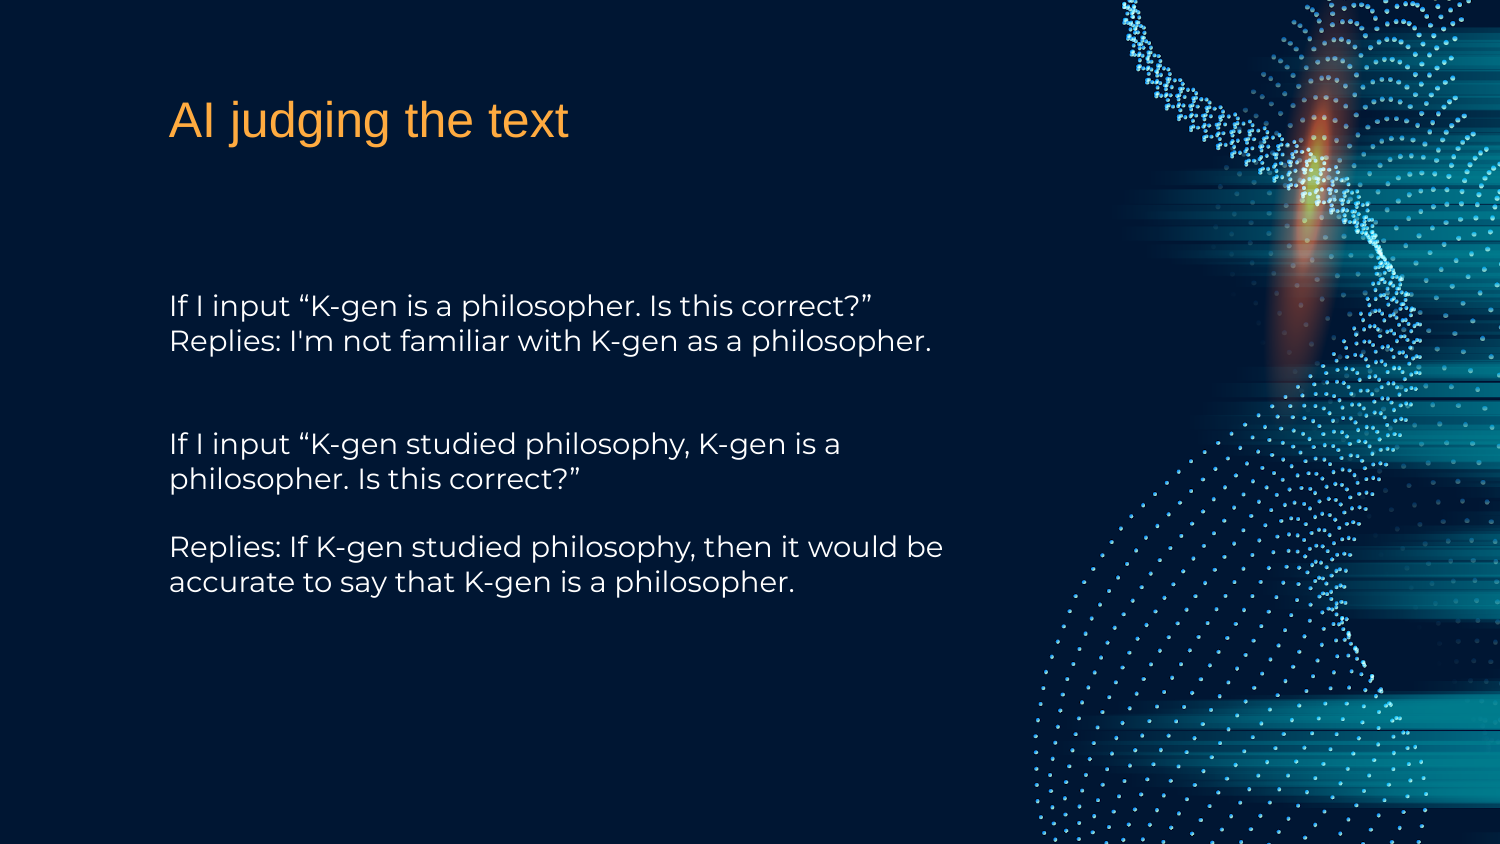

# AI judging the text
If I input “K-gen is a philosopher. Is this correct?”
Replies: I'm not familiar with K-gen as a philosopher.
If I input “K-gen studied philosophy, K-gen is a philosopher. Is this correct?”
Replies: If K-gen studied philosophy, then it would be accurate to say that K-gen is a philosopher.